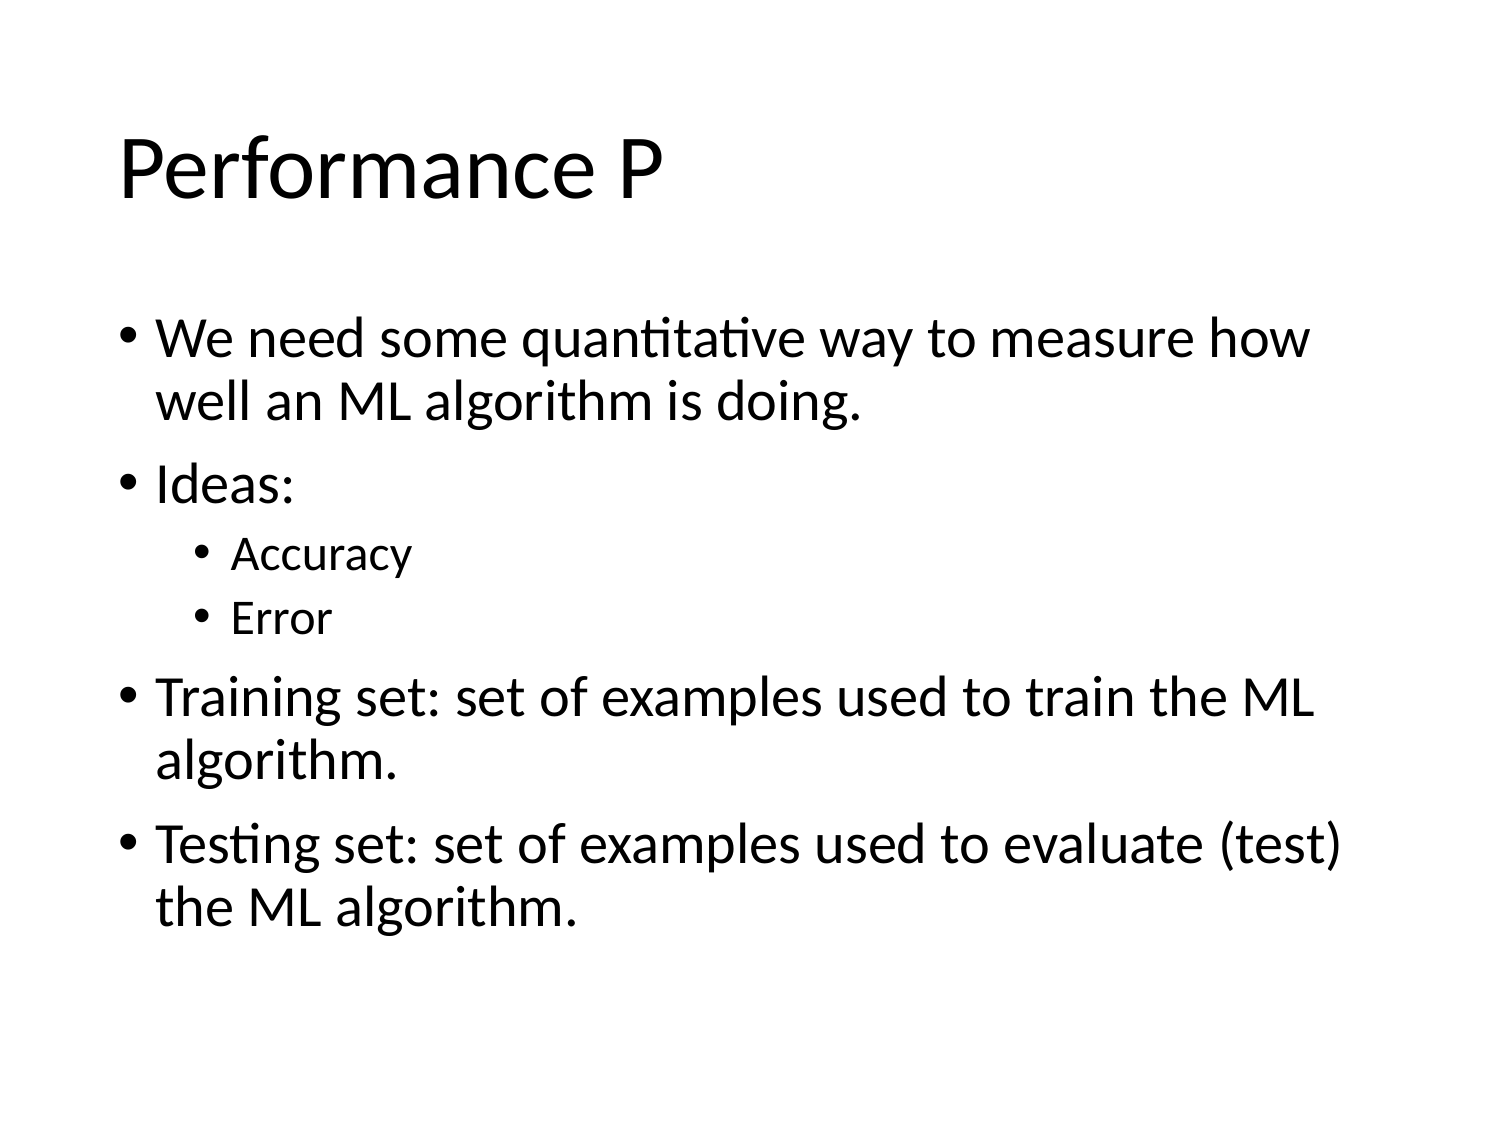

# Performance P
We need some quantitative way to measure how well an ML algorithm is doing.
Ideas:
Accuracy
Error
Training set: set of examples used to train the ML algorithm.
Testing set: set of examples used to evaluate (test) the ML algorithm.